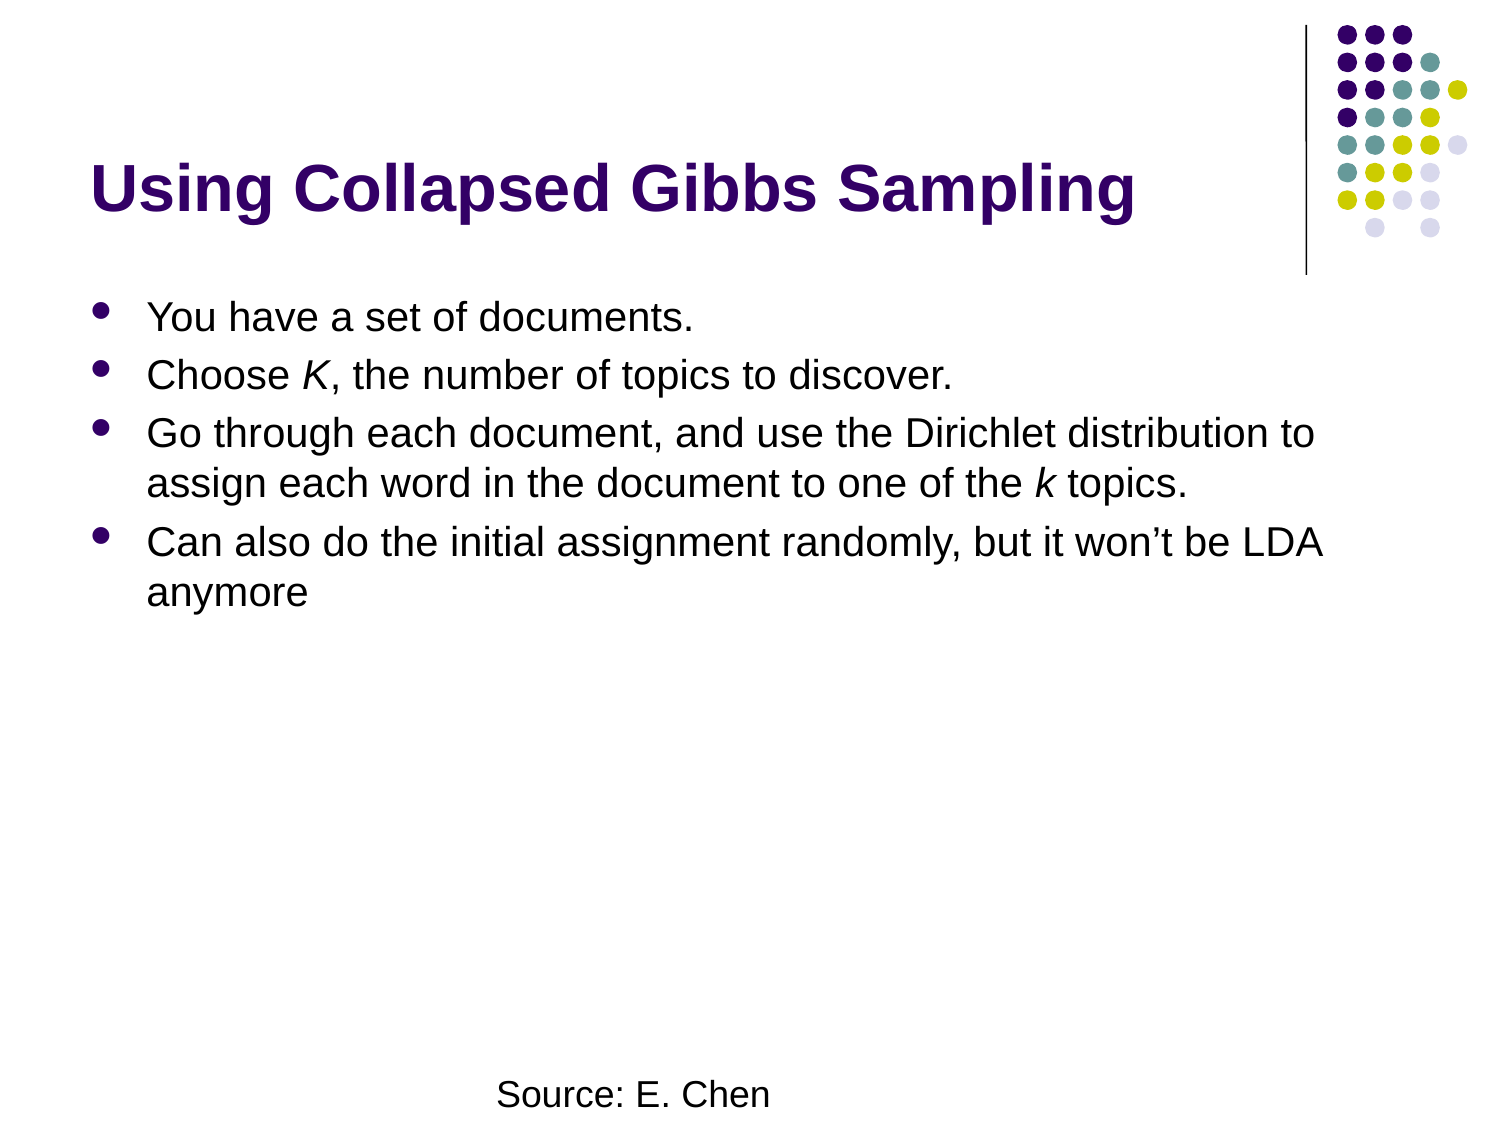

# Using Collapsed Gibbs Sampling
You have a set of documents.
Choose K, the number of topics to discover.
Go through each document, and use the Dirichlet distribution to assign each word in the document to one of the k topics.
Can also do the initial assignment randomly, but it won’t be LDA anymore
Source: E. Chen